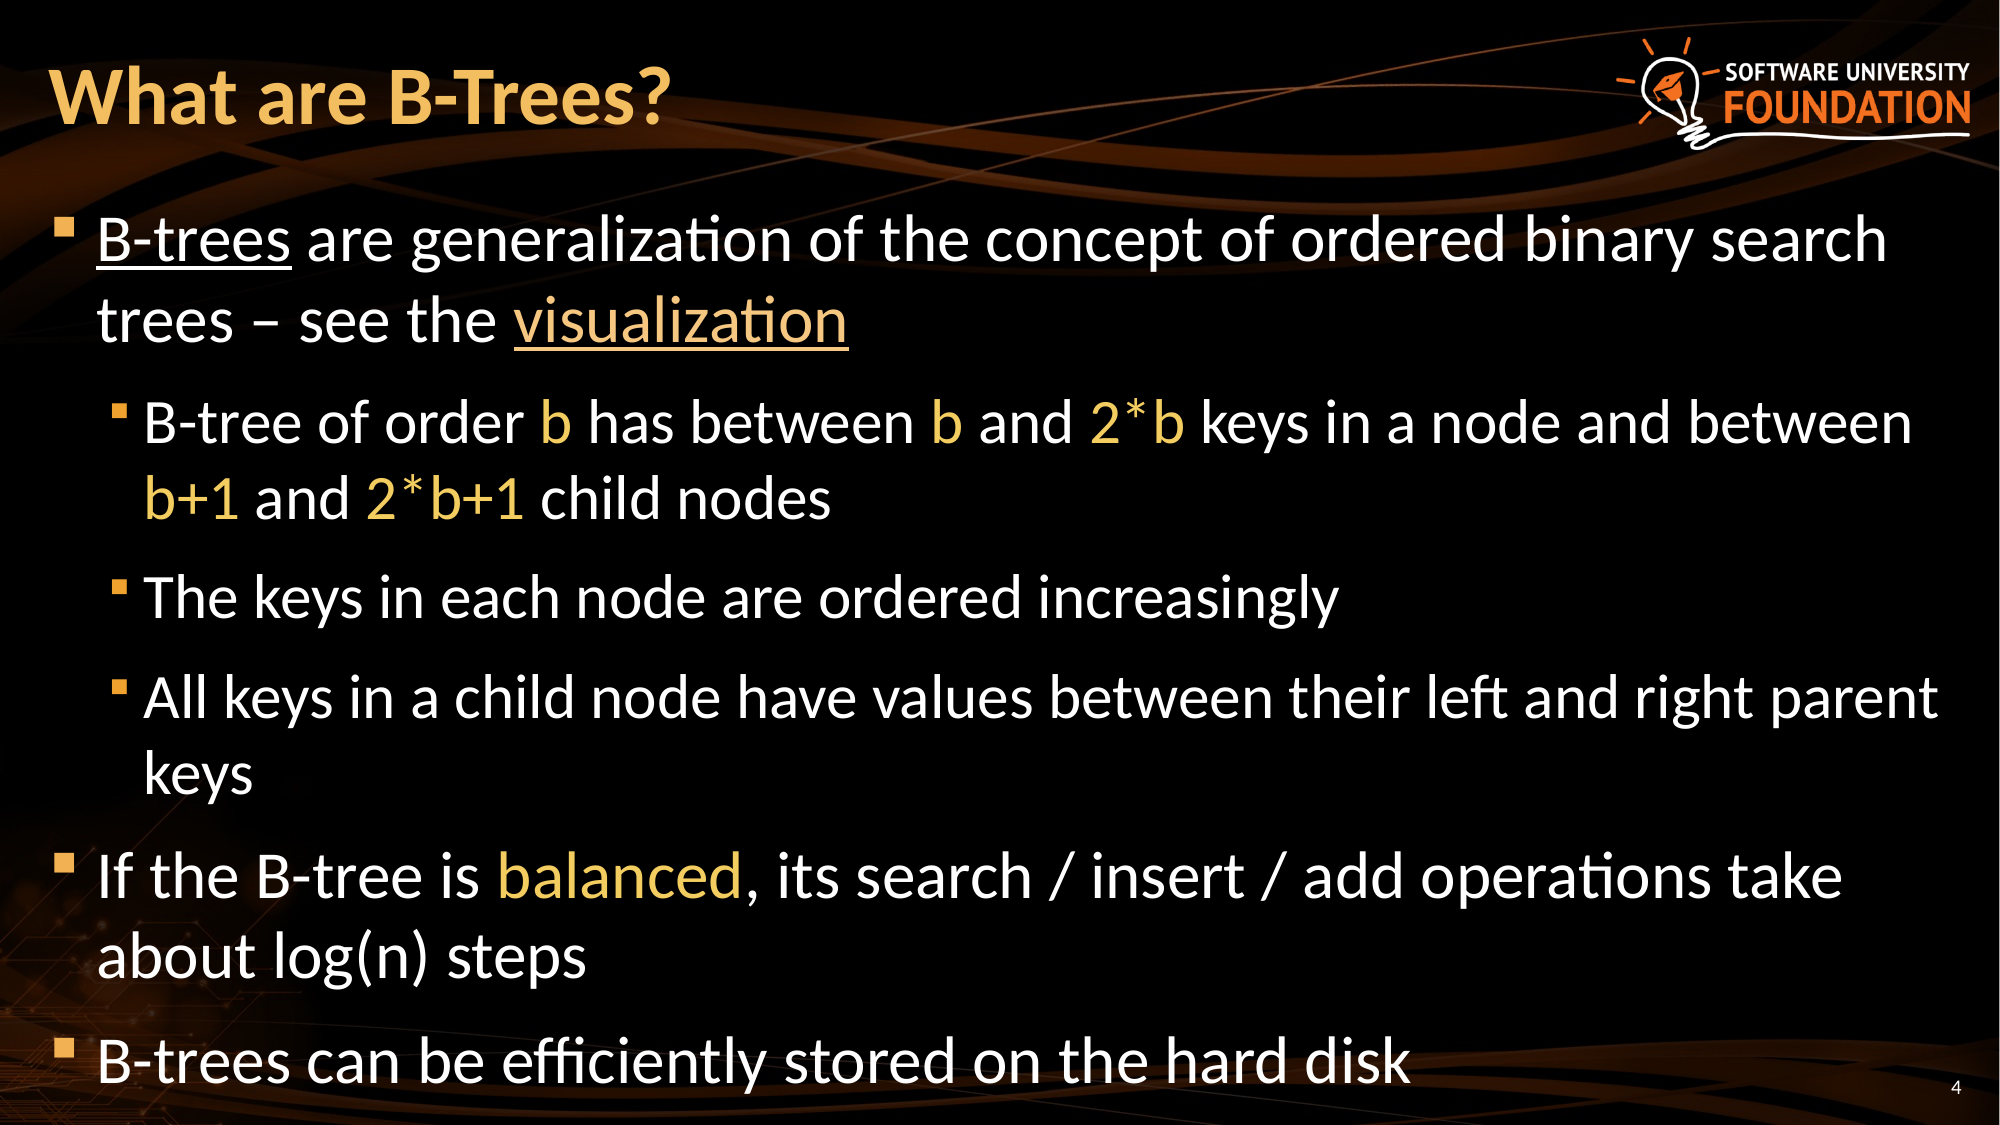

# What are B-Trees?
B-trees are generalization of the concept of ordered binary search trees – see the visualization
B-tree of order b has between b and 2*b keys in a node and between b+1 and 2*b+1 child nodes
The keys in each node are ordered increasingly
All keys in a child node have values between their left and right parent keys
If the B-tree is balanced, its search / insert / add operations take about log(n) steps
B-trees can be efficiently stored on the hard disk
4